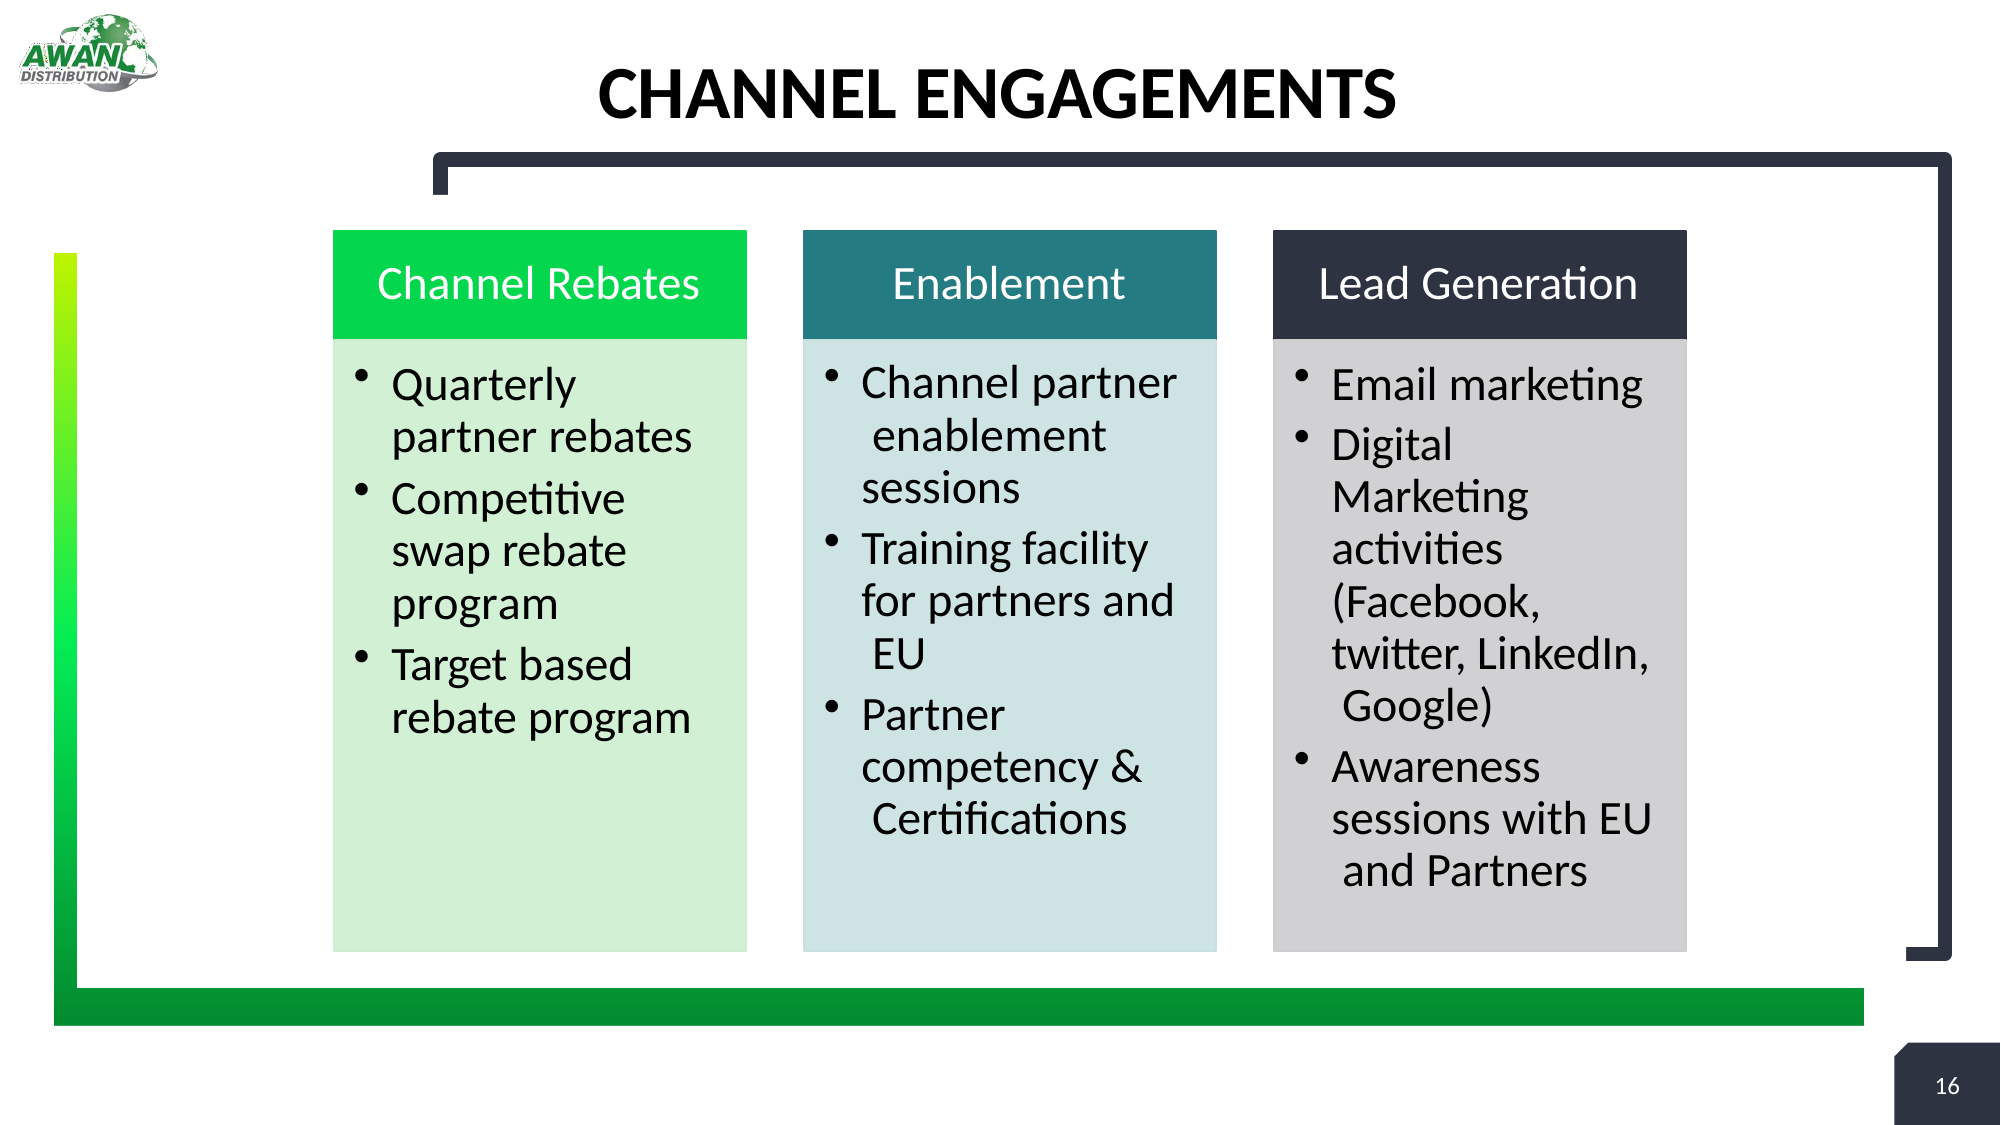

# CHANNEL ENGAGEMENTS

Channel Rebates
Enablement
Lead Generation

Email marketing
Digital  Marketing  activities  (Facebook,  twitter, LinkedIn,  Google)
Awareness  sessions with EU  and Partners
Quarterly
Channel partner  enablement  sessions
Training facility  for partners and  EU
Partner  competency &  Certifications
partner rebates
Competitive
swap rebate
program
Target based
rebate program
16